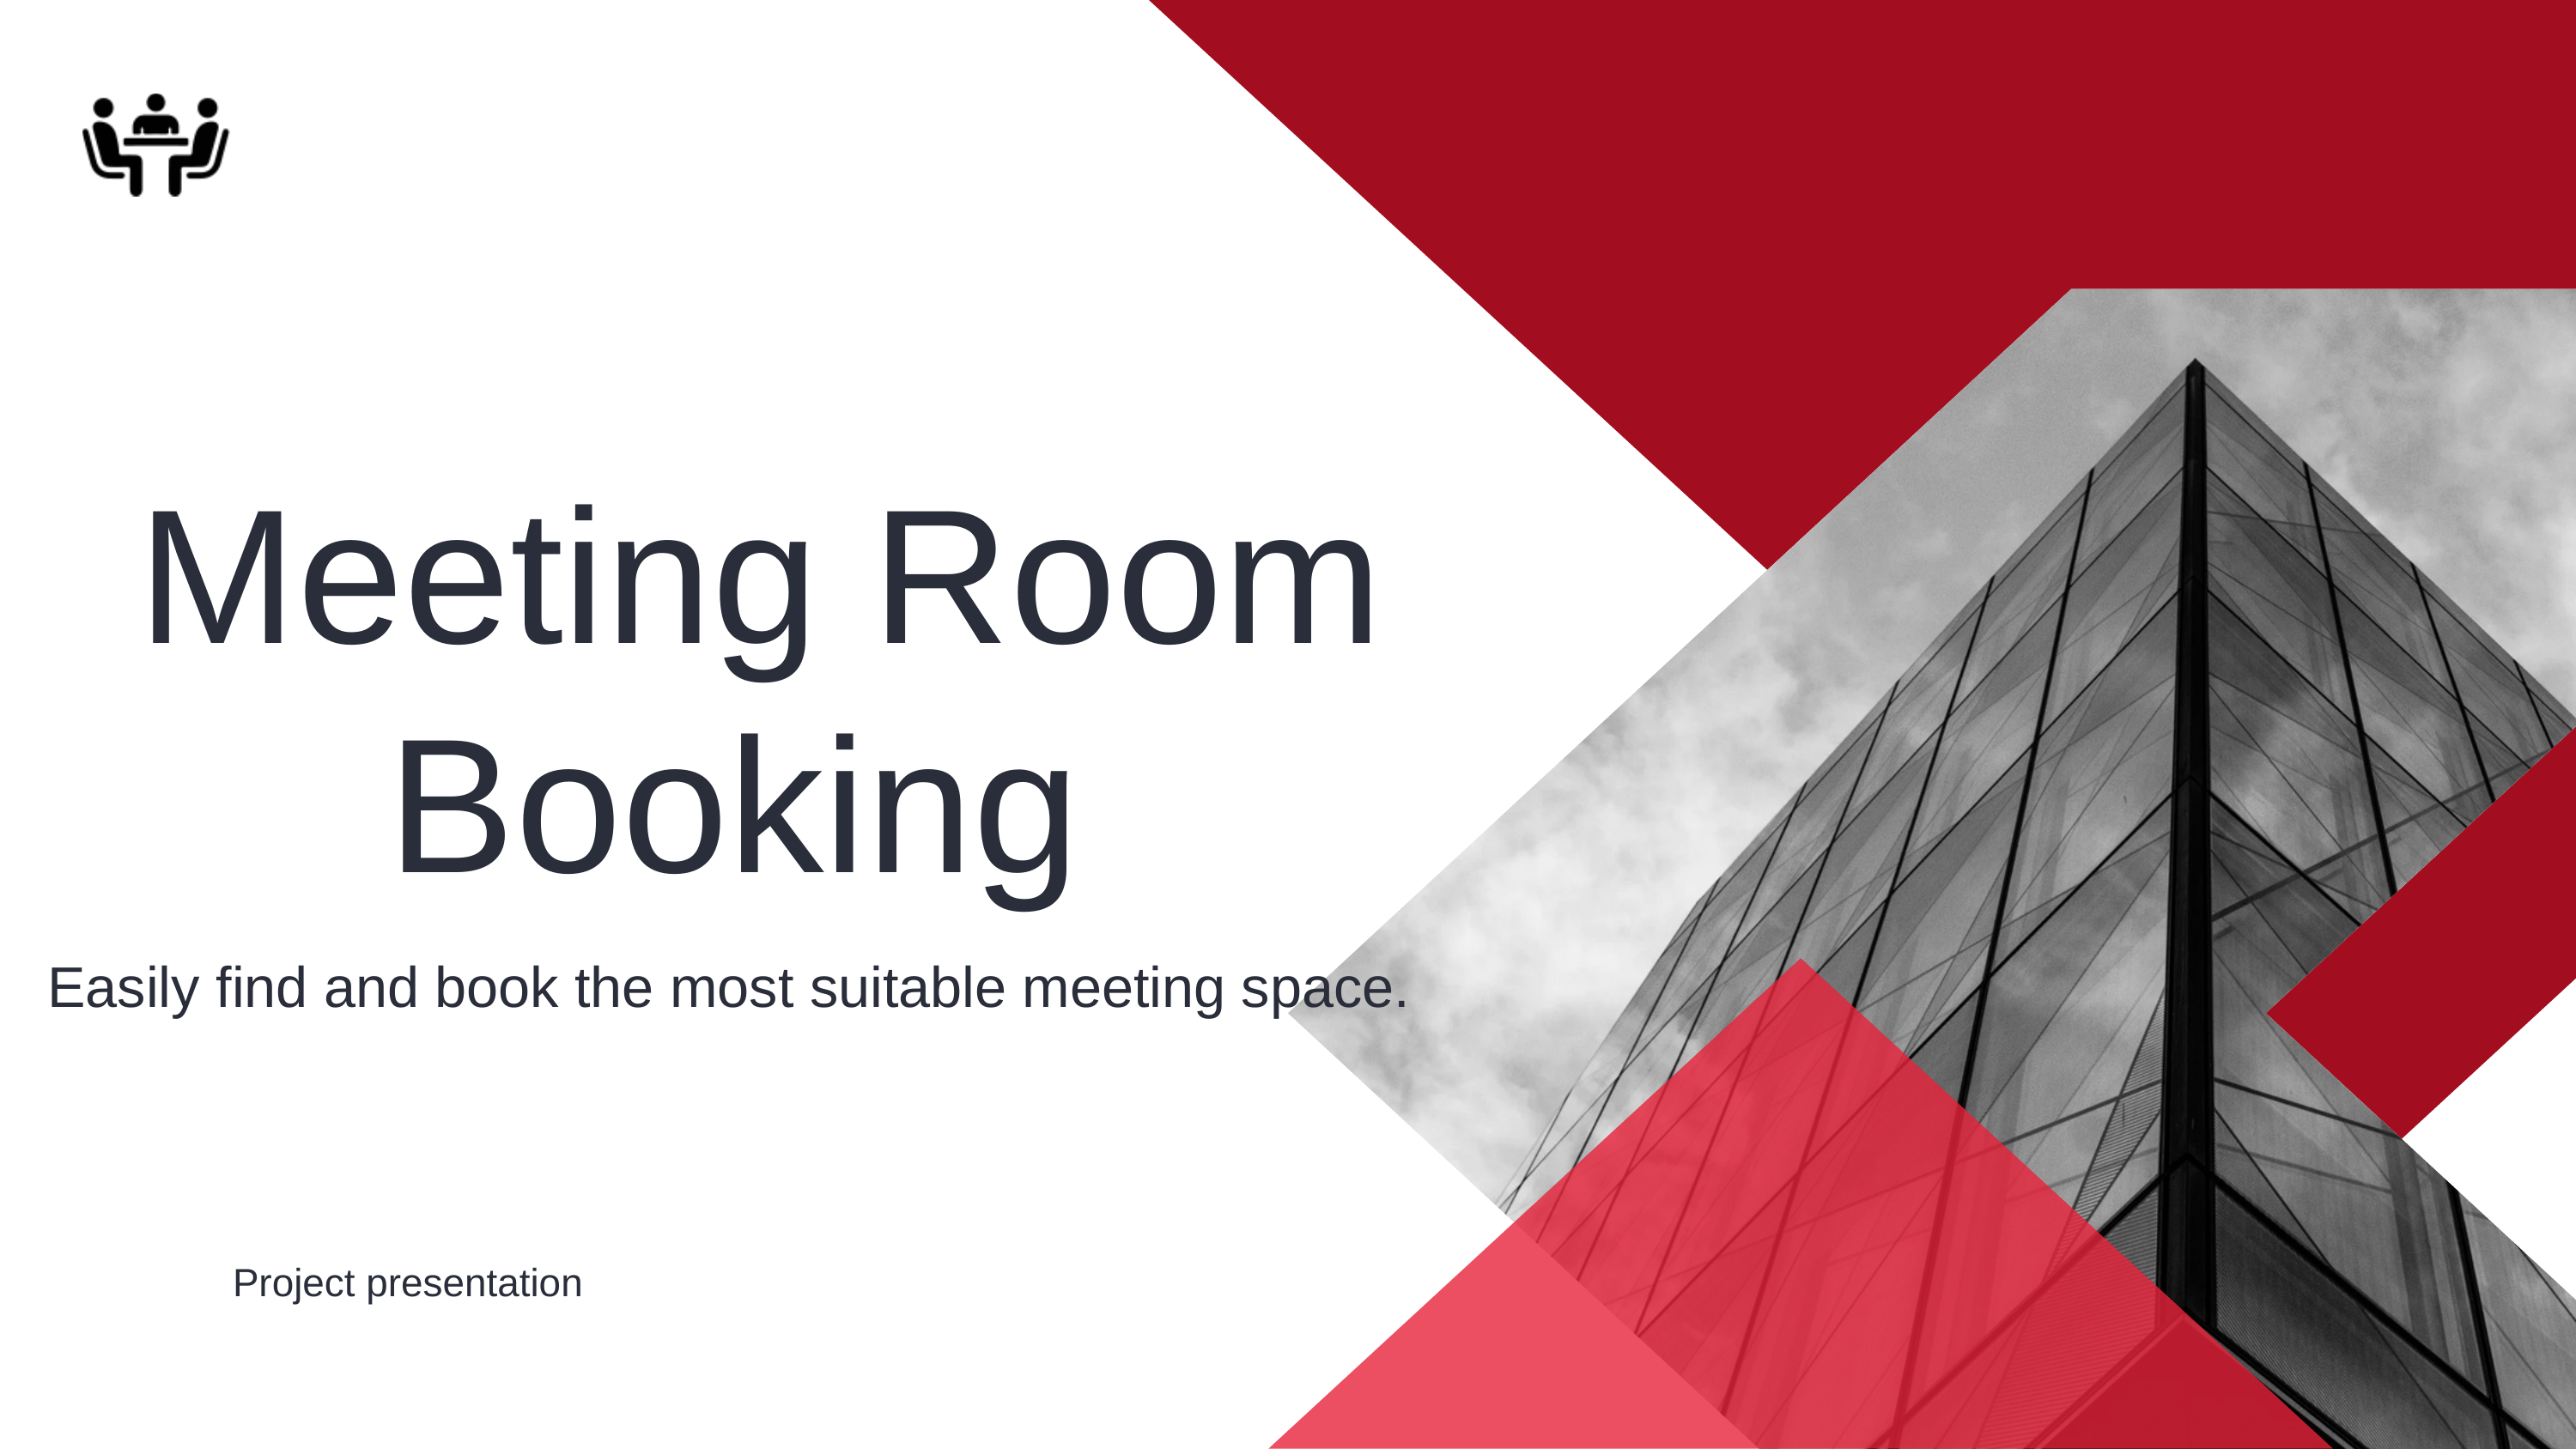

Meeting Room Booking
Easily find and book the most suitable meeting space.

Project presentation